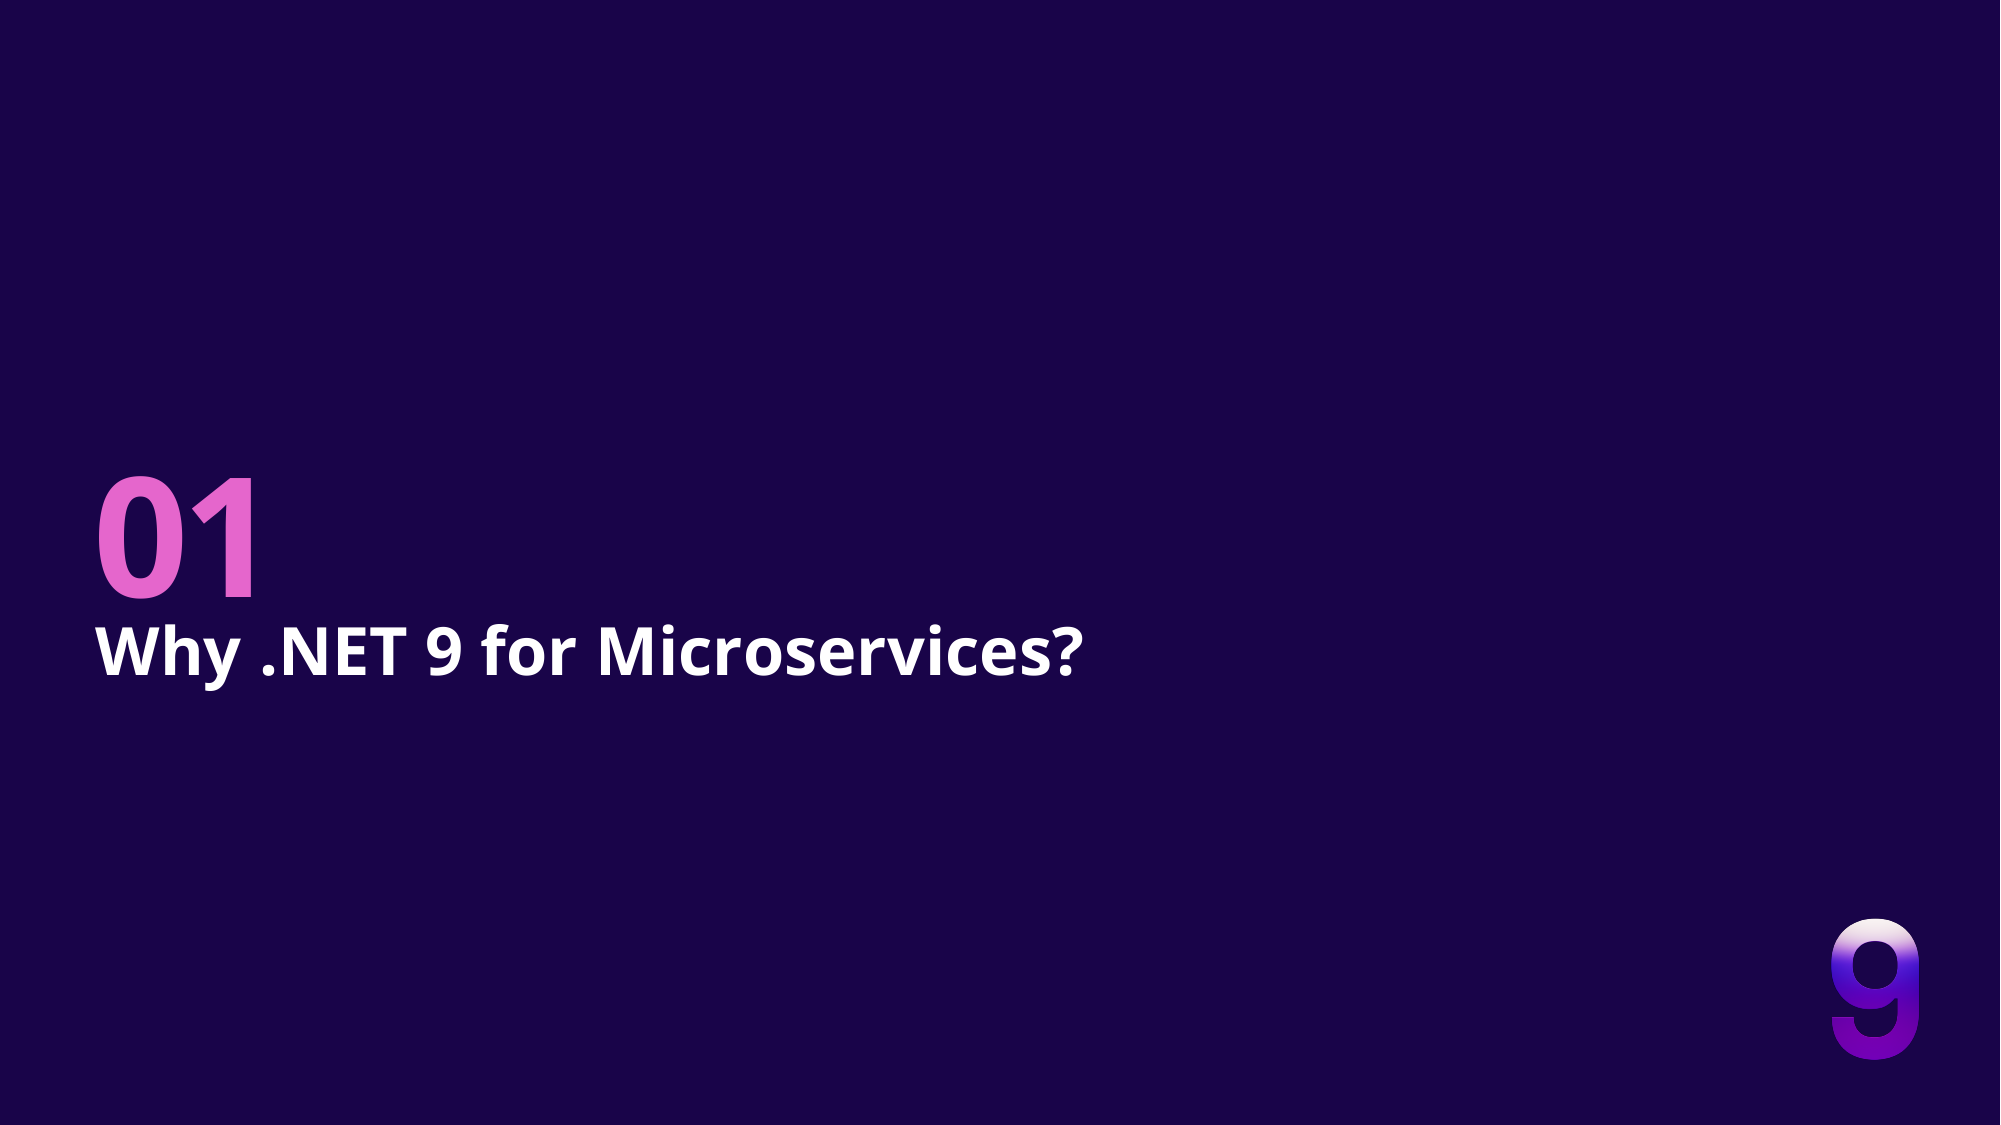

# 01
Why .NET 9 for Microservices?